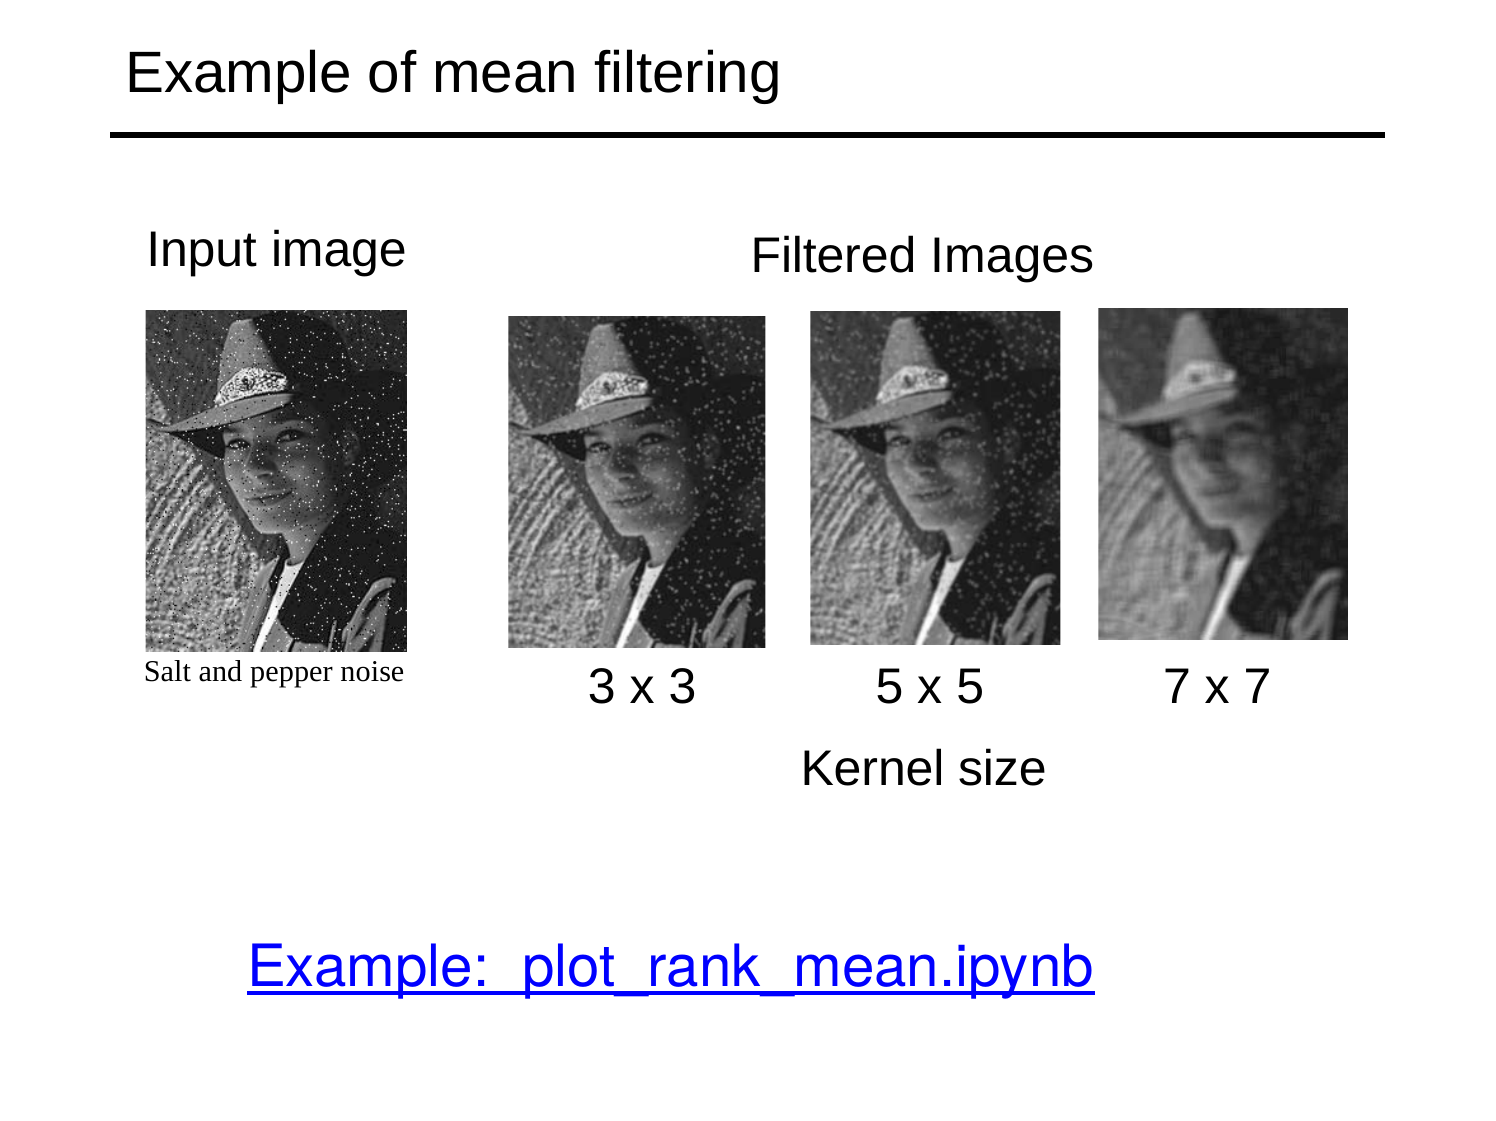

# Example of mean filtering
Input image
Filtered Images

5 x 5  Kernel size
Salt and pepper noise
3 x 3
7 x 7
Example:  plot_rank_mean.ipynb